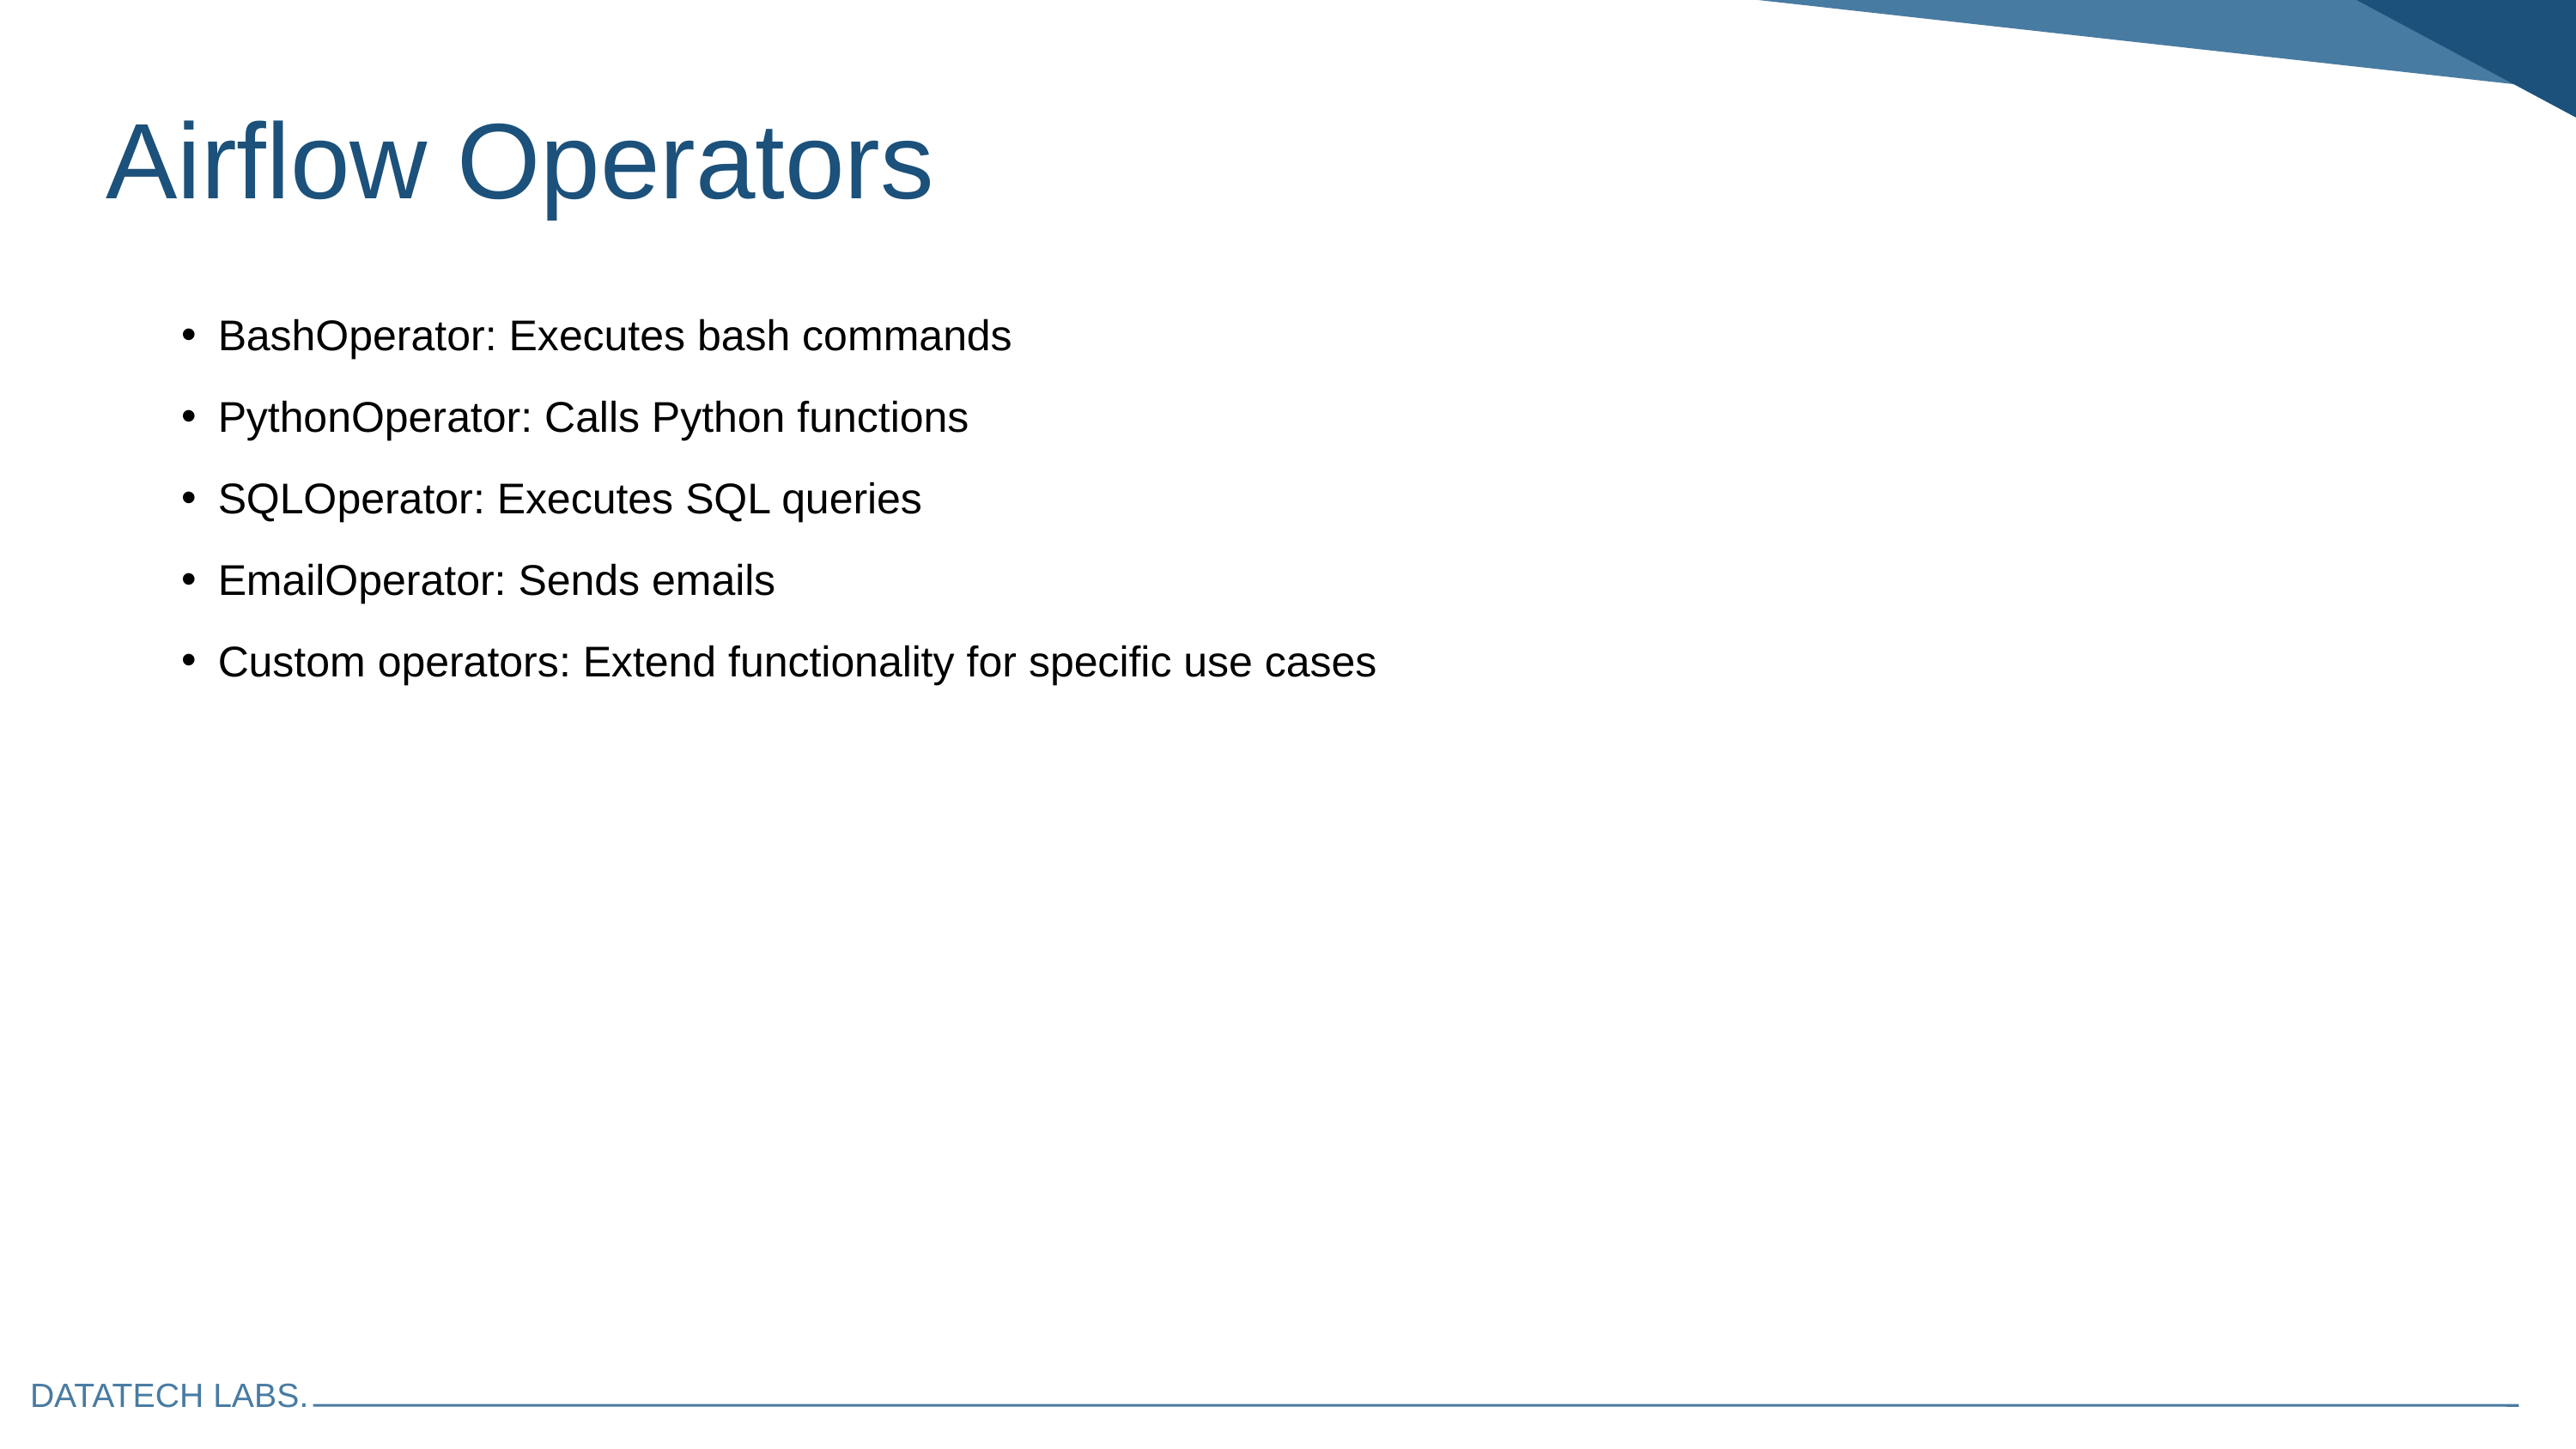

Airflow Operators
BashOperator: Executes bash commands
PythonOperator: Calls Python functions
SQLOperator: Executes SQL queries
EmailOperator: Sends emails
Custom operators: Extend functionality for specific use cases
DATATECH LABS.